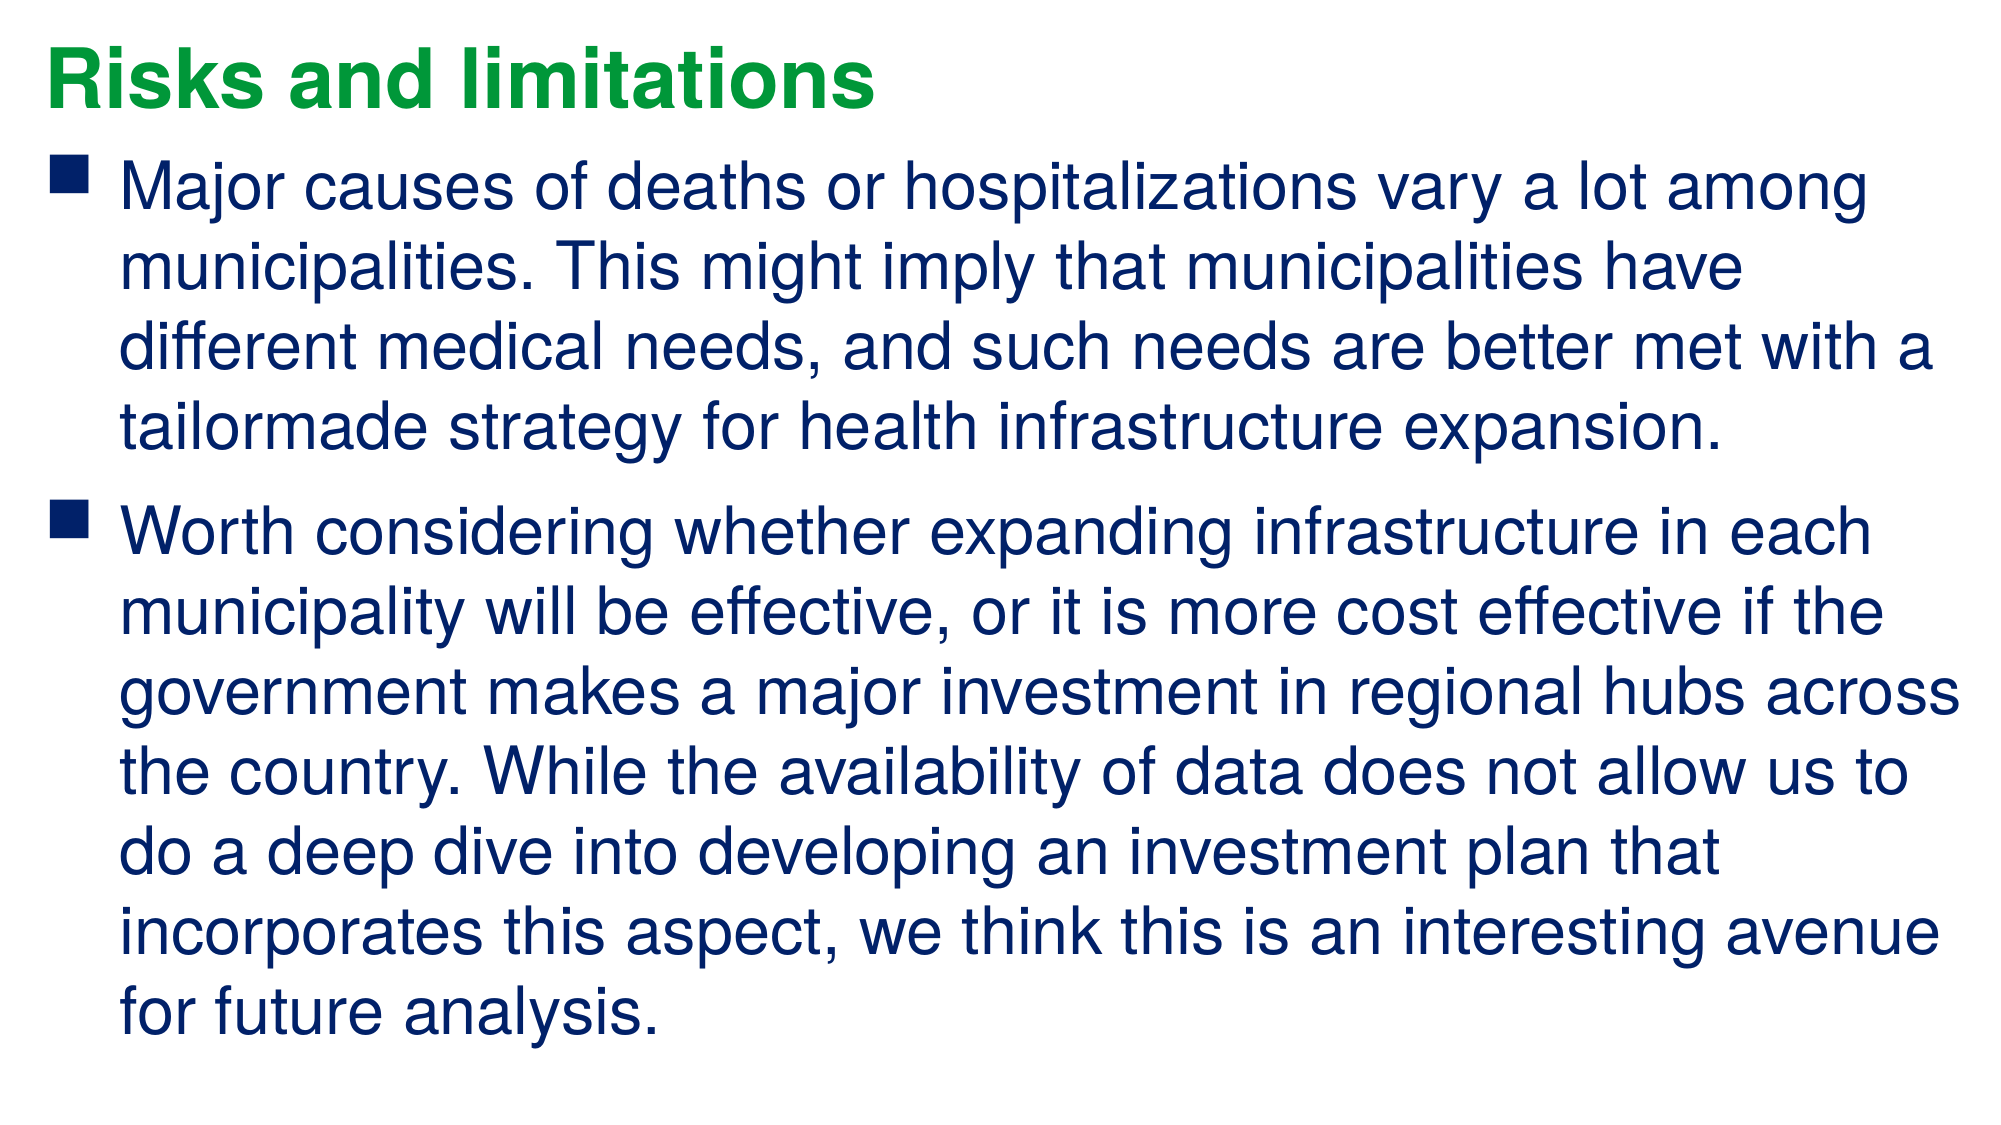

# Risks and limitations
Major causes of deaths or hospitalizations vary a lot among municipalities. This might imply that municipalities have different medical needs, and such needs are better met with a tailormade strategy for health infrastructure expansion.
Worth considering whether expanding infrastructure in each municipality will be effective, or it is more cost effective if the government makes a major investment in regional hubs across the country. While the availability of data does not allow us to do a deep dive into developing an investment plan that incorporates this aspect, we think this is an interesting avenue for future analysis.